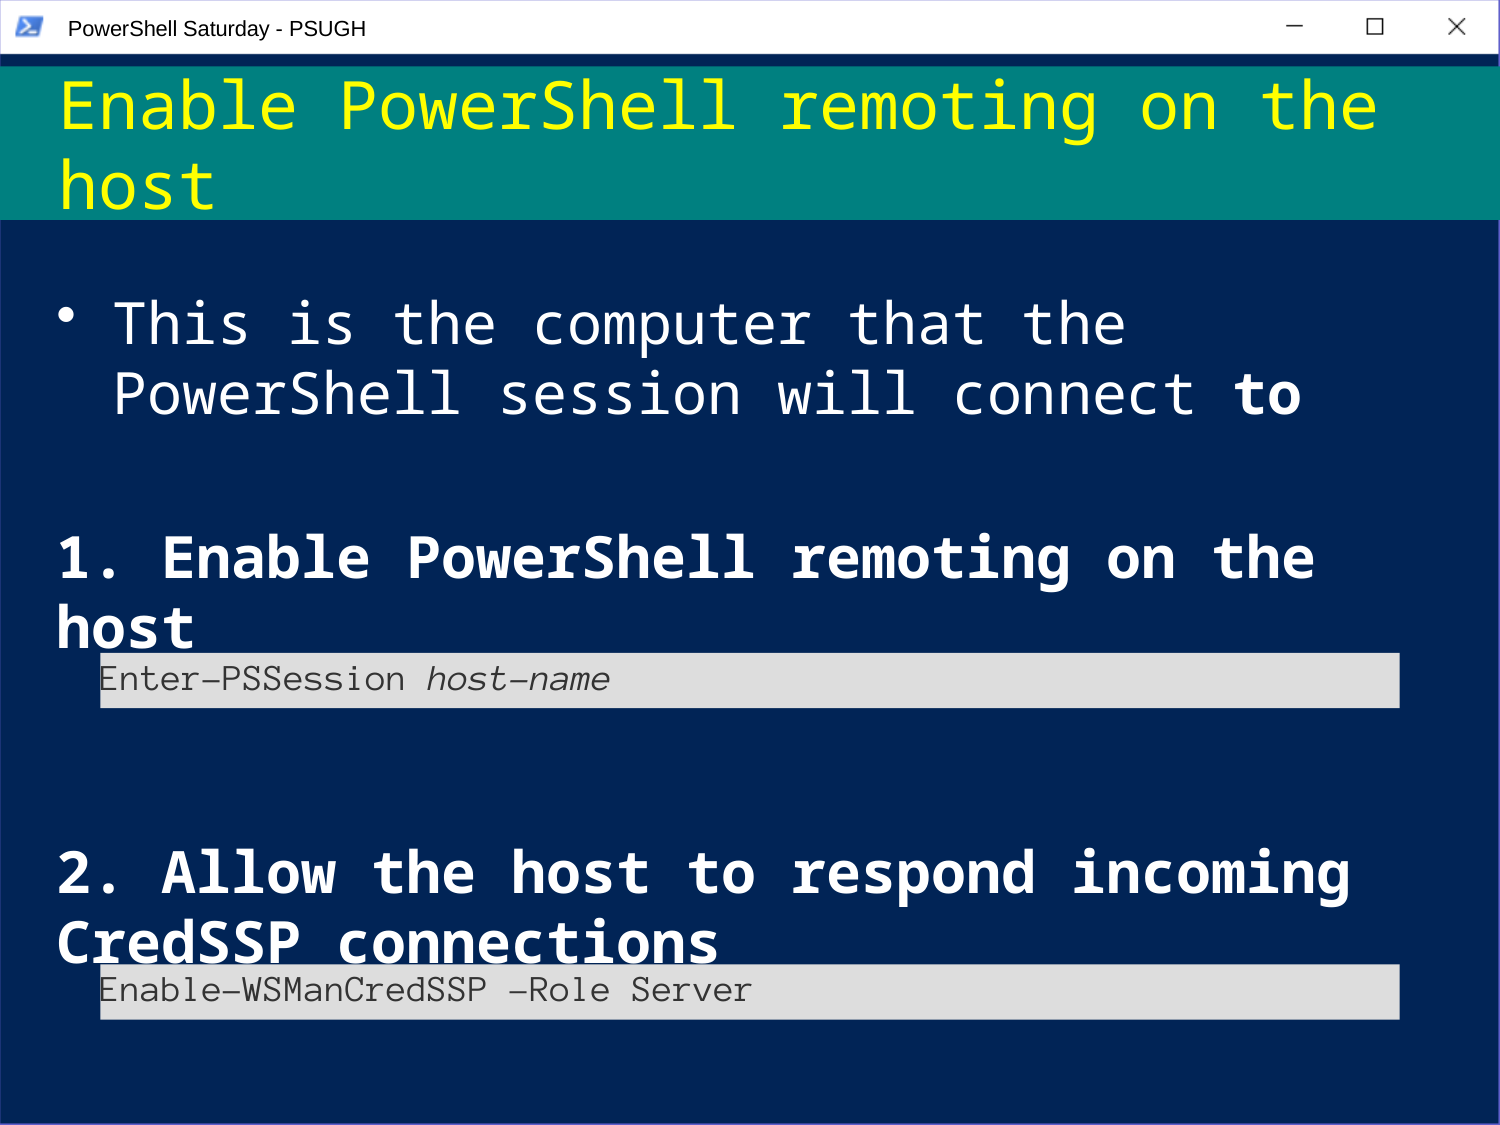

# Enable PowerShell remoting on the host
This is the computer that the PowerShell session will connect to

1. Enable PowerShell remoting on the host

2. Allow the host to respond incoming CredSSP connections

Enter-PSSession host-name
Enable-WSManCredSSP –Role Server